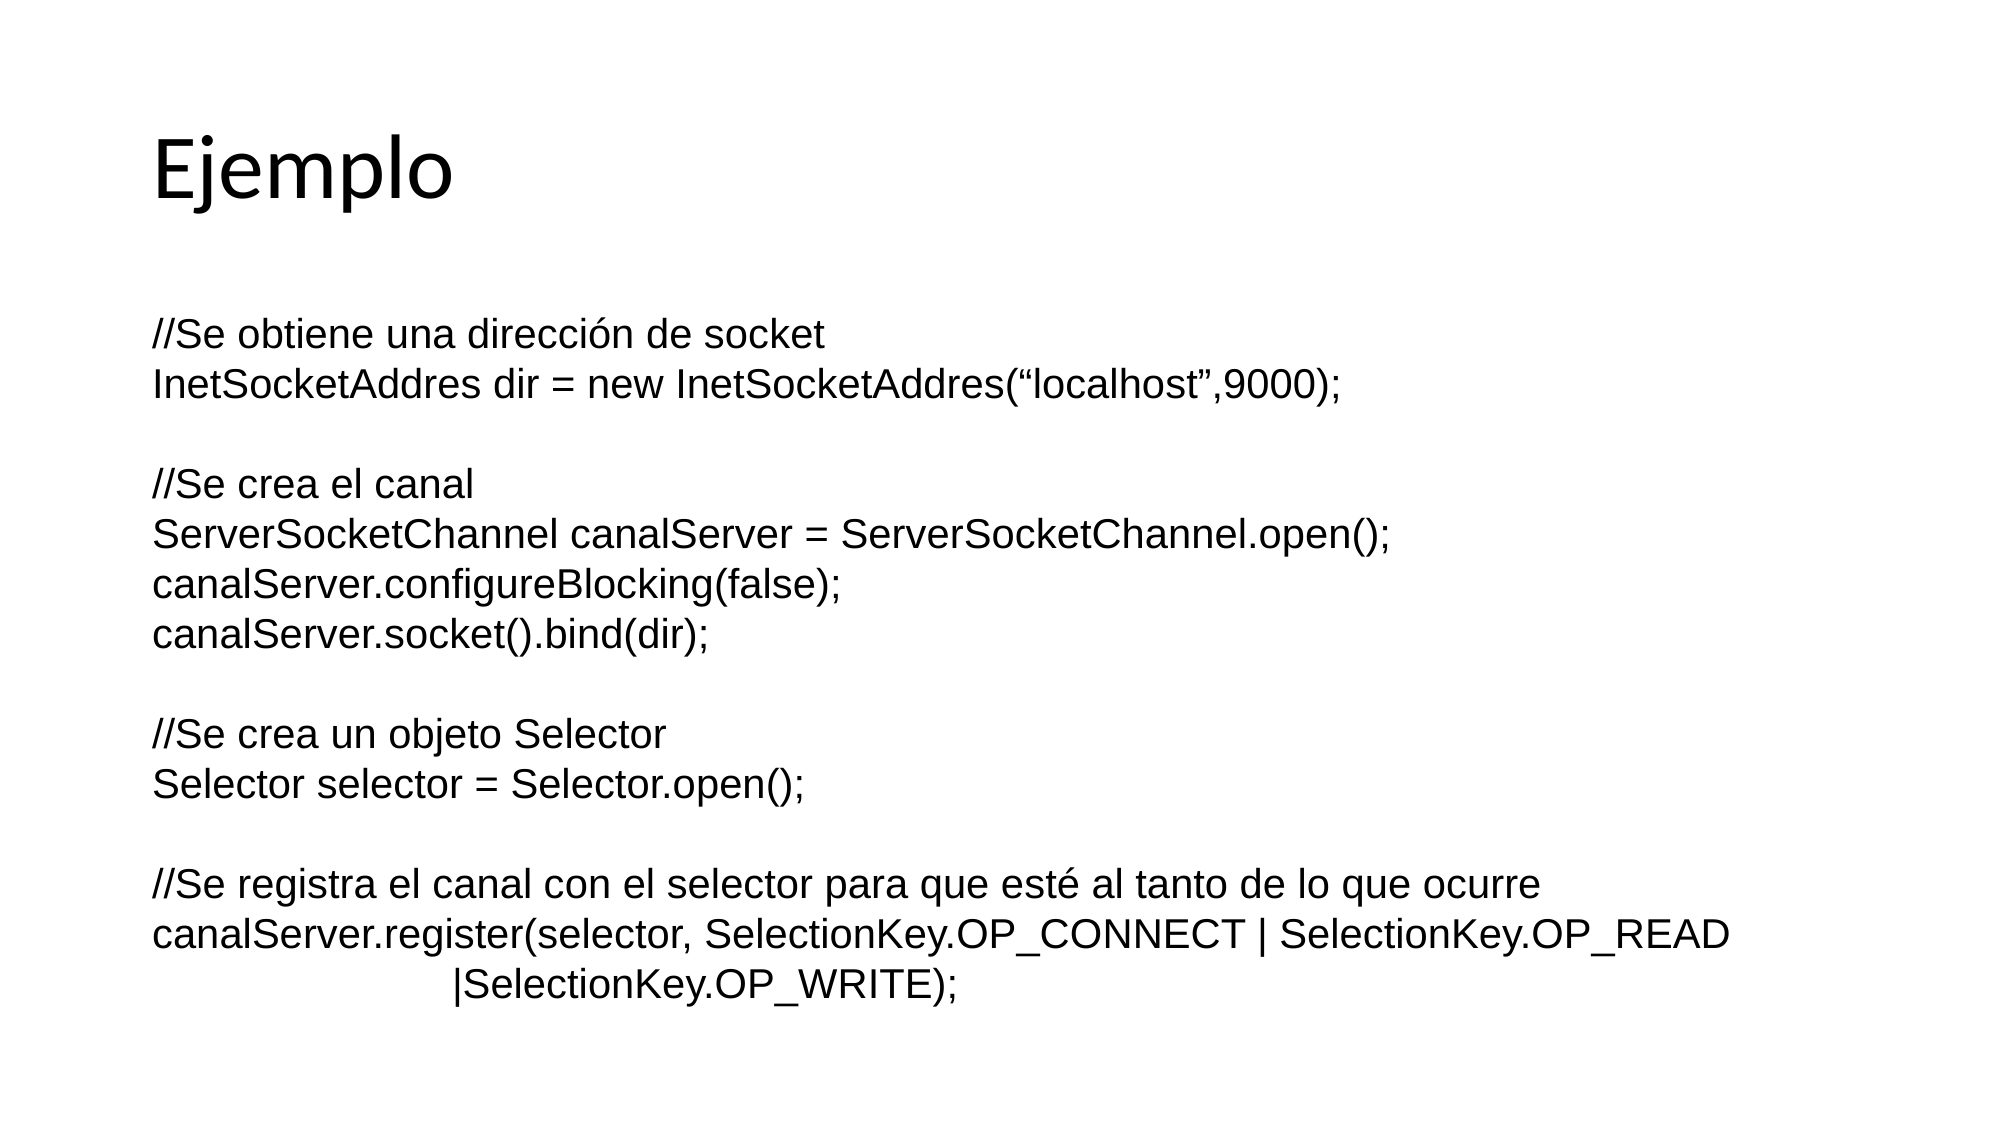

Ejemplo
//Se obtiene una dirección de socket
InetSocketAddres dir = new InetSocketAddres(“localhost”,9000);

//Se crea el canal
ServerSocketChannel canalServer = ServerSocketChannel.open();
canalServer.configureBlocking(false);
canalServer.socket().bind(dir);

//Se crea un objeto Selector
Selector selector = Selector.open();

//Se registra el canal con el selector para que esté al tanto de lo que ocurre
canalServer.register(selector, SelectionKey.OP_CONNECT | SelectionKey.OP_READ
		|SelectionKey.OP_WRITE);